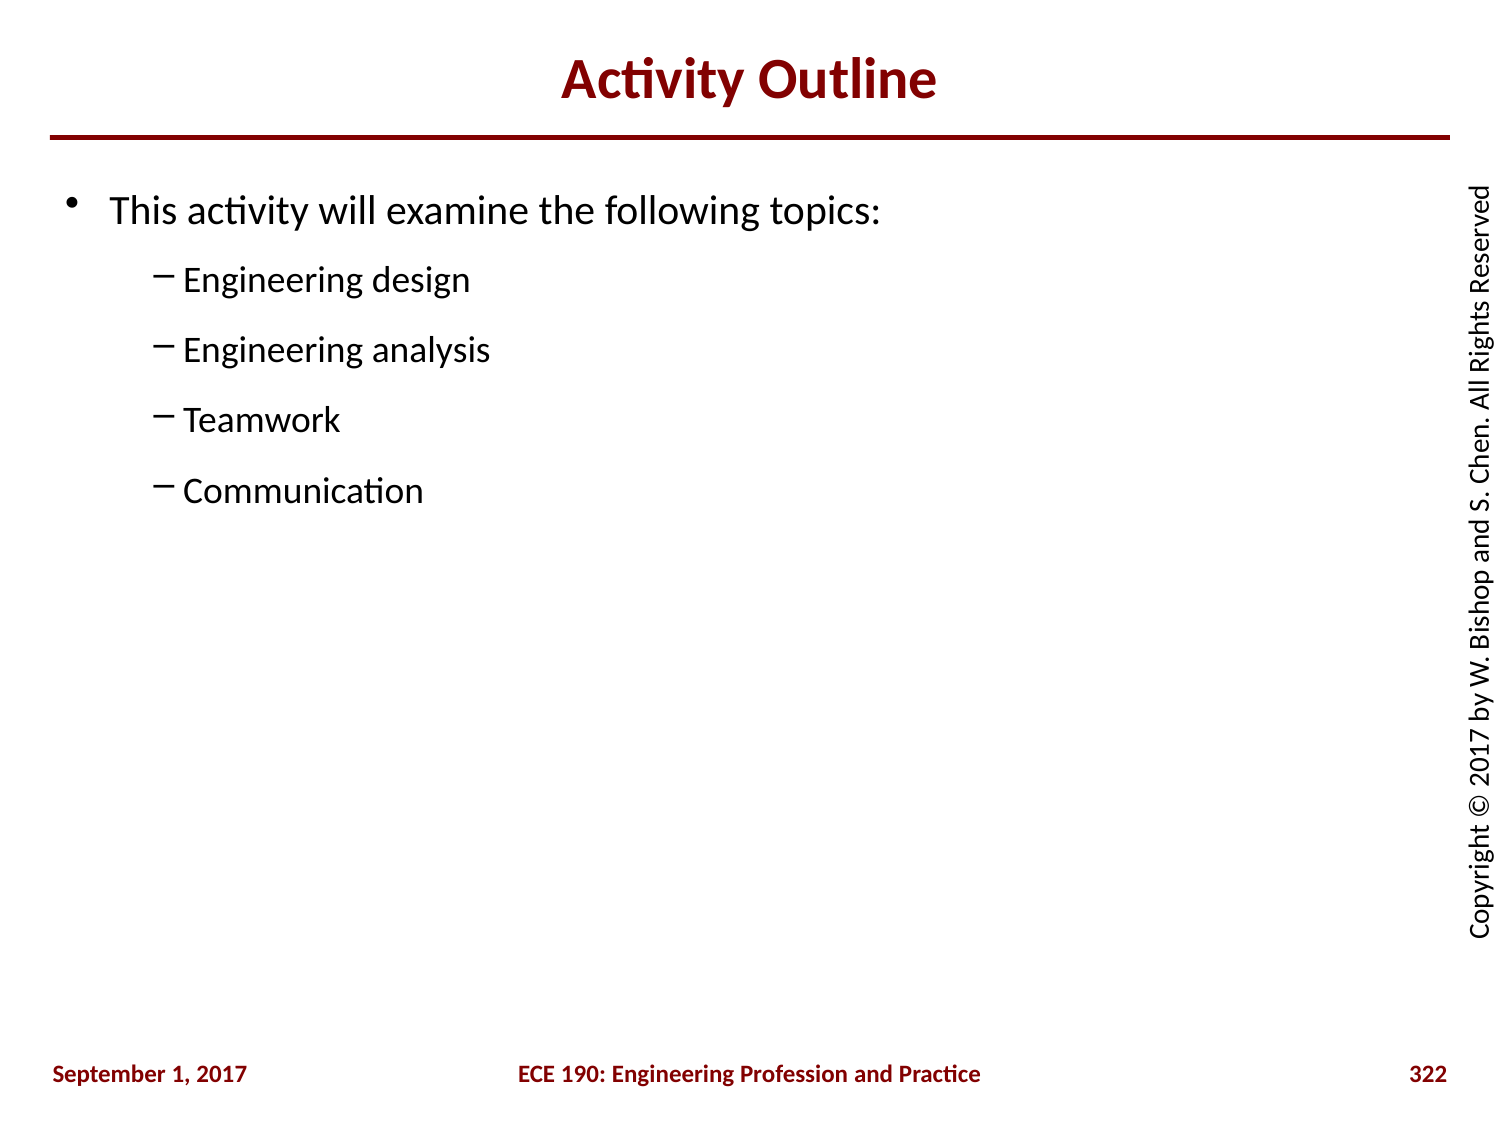

# Activity Outline
This activity will examine the following topics:
Engineering design
Engineering analysis
Teamwork
Communication
September 1, 2017
ECE 190: Engineering Profession and Practice
322